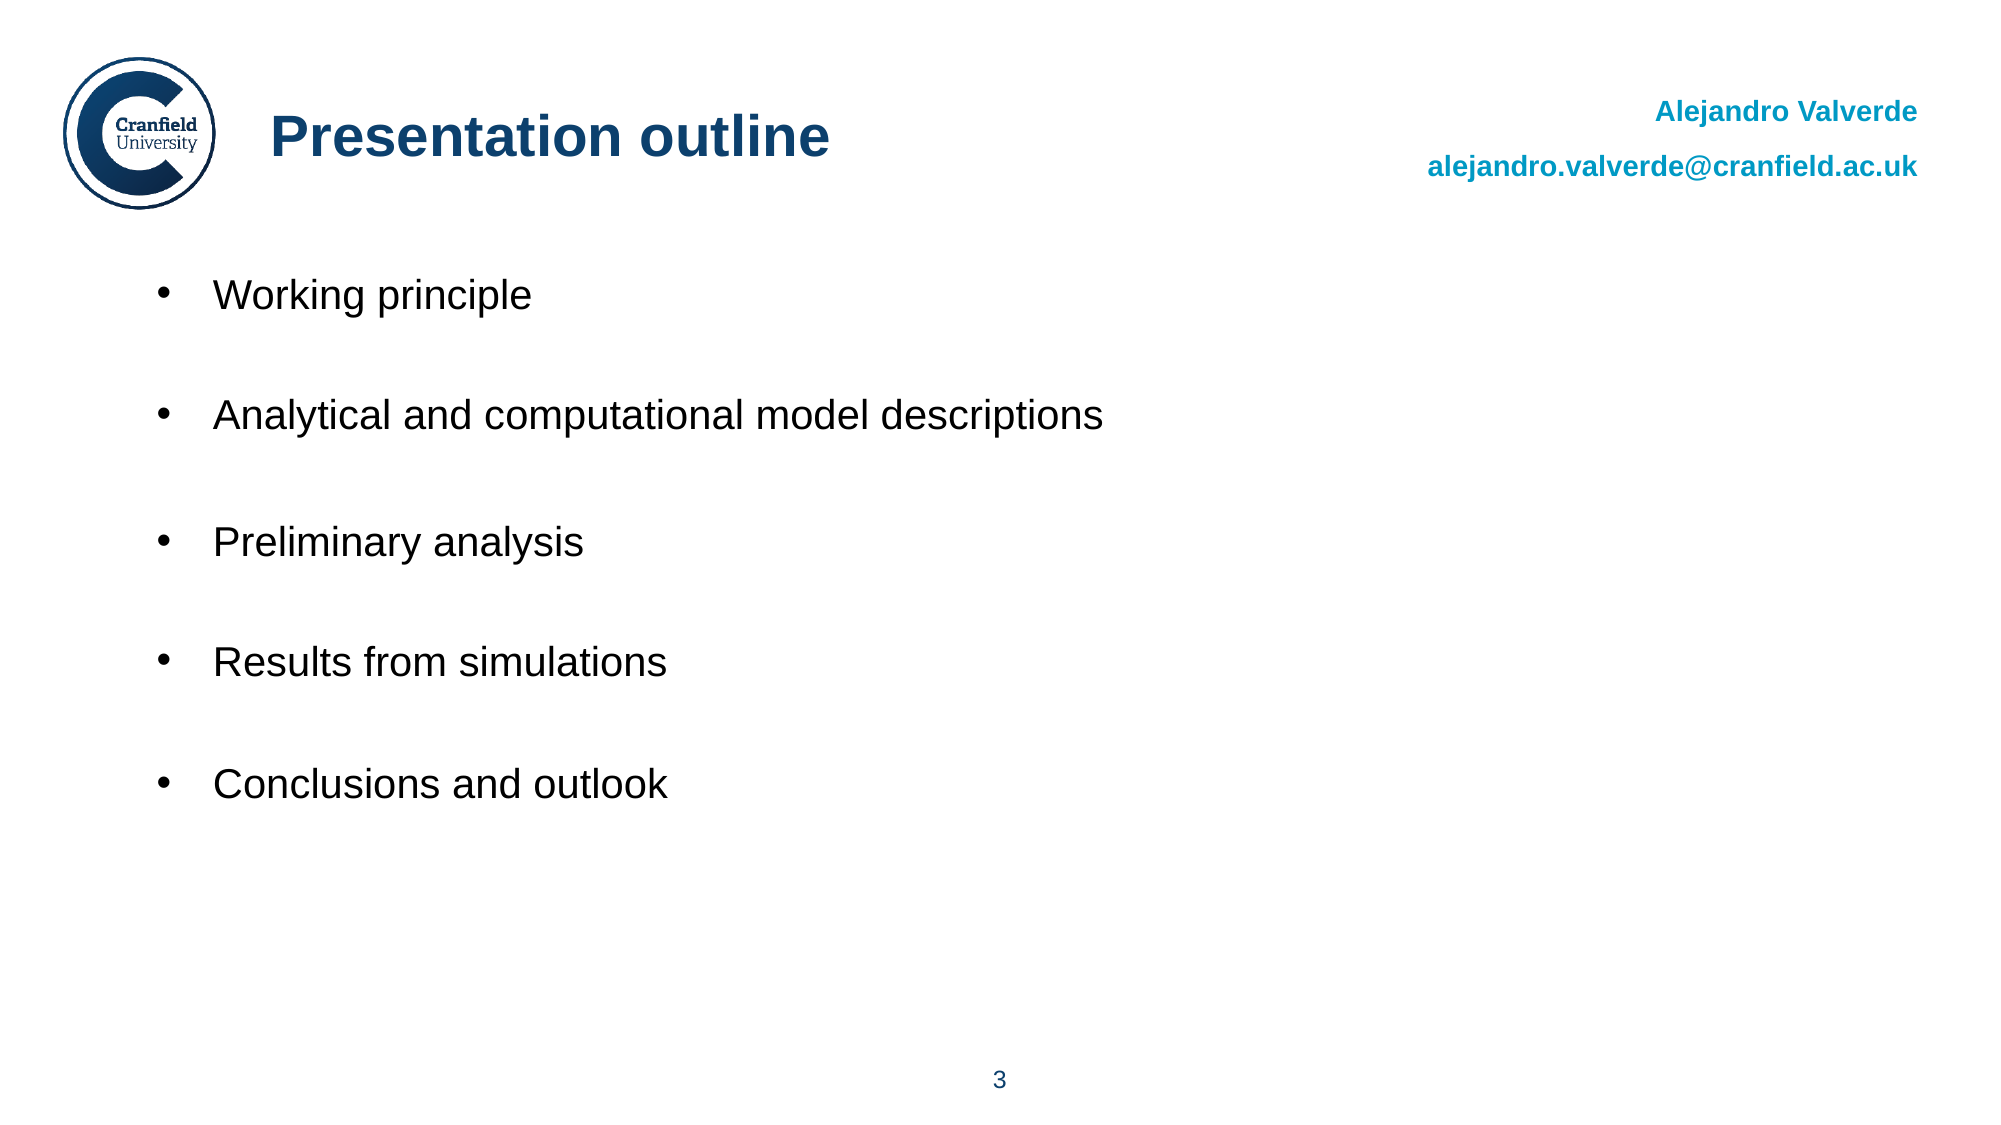

Presentation outline
Alejandro Valverde
alejandro.valverde@cranfield.ac.uk
Working principle

Analytical and computational model descriptions

Preliminary analysis

Results from simulations
Conclusions and outlook